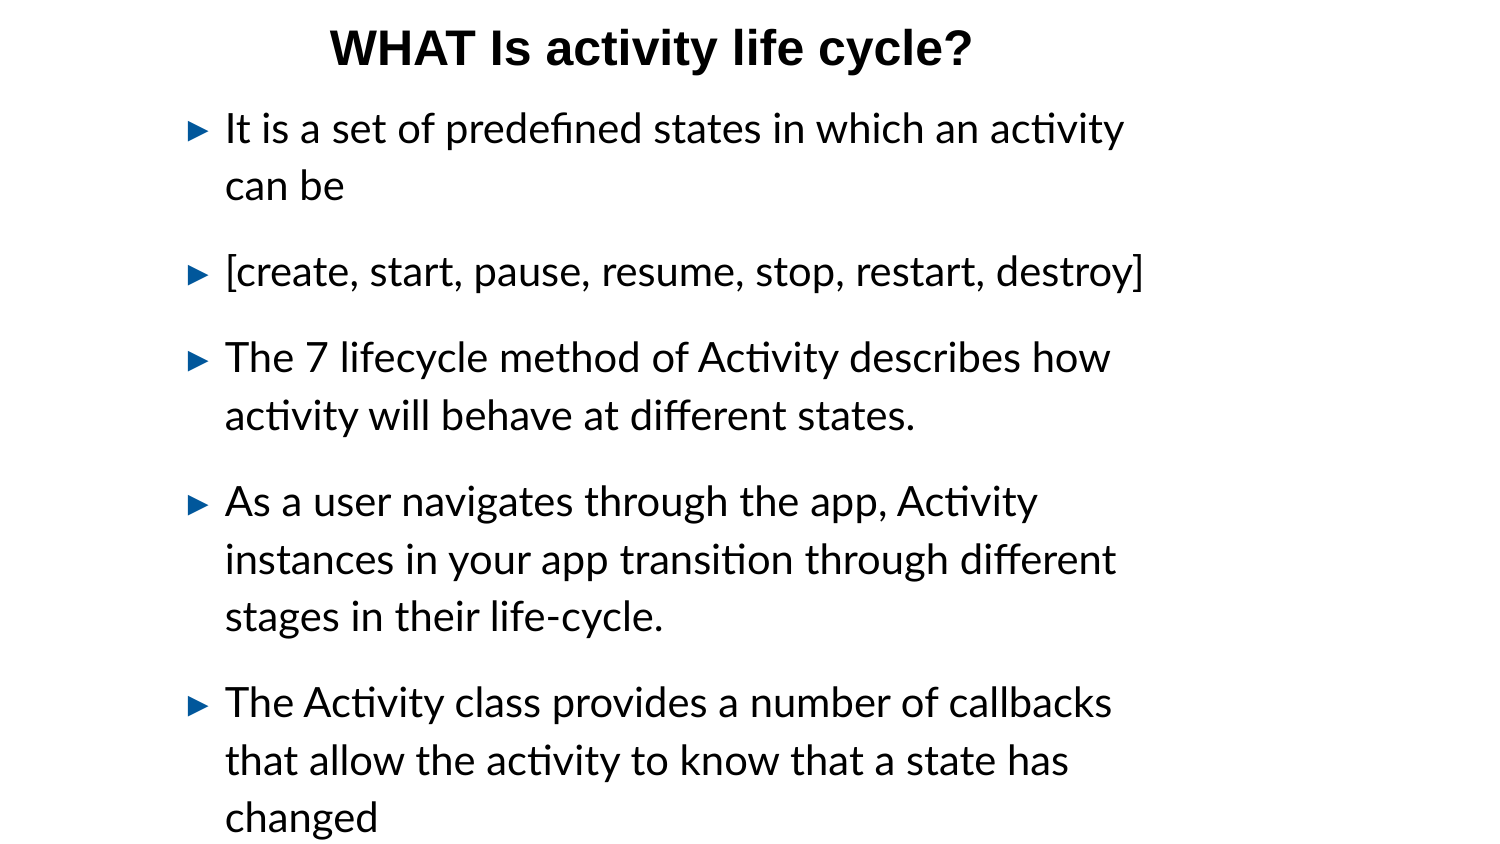

# WHAT Is activity life cycle?
It is a set of predefined states in which an activity can be
[create, start, pause, resume, stop, restart, destroy]
The 7 lifecycle method of Activity describes how activity will behave at different states.
As a user navigates through the app, Activity instances in your app transition through different stages in their life-cycle.
The Activity class provides a number of callbacks that allow the activity to know that a state has changed